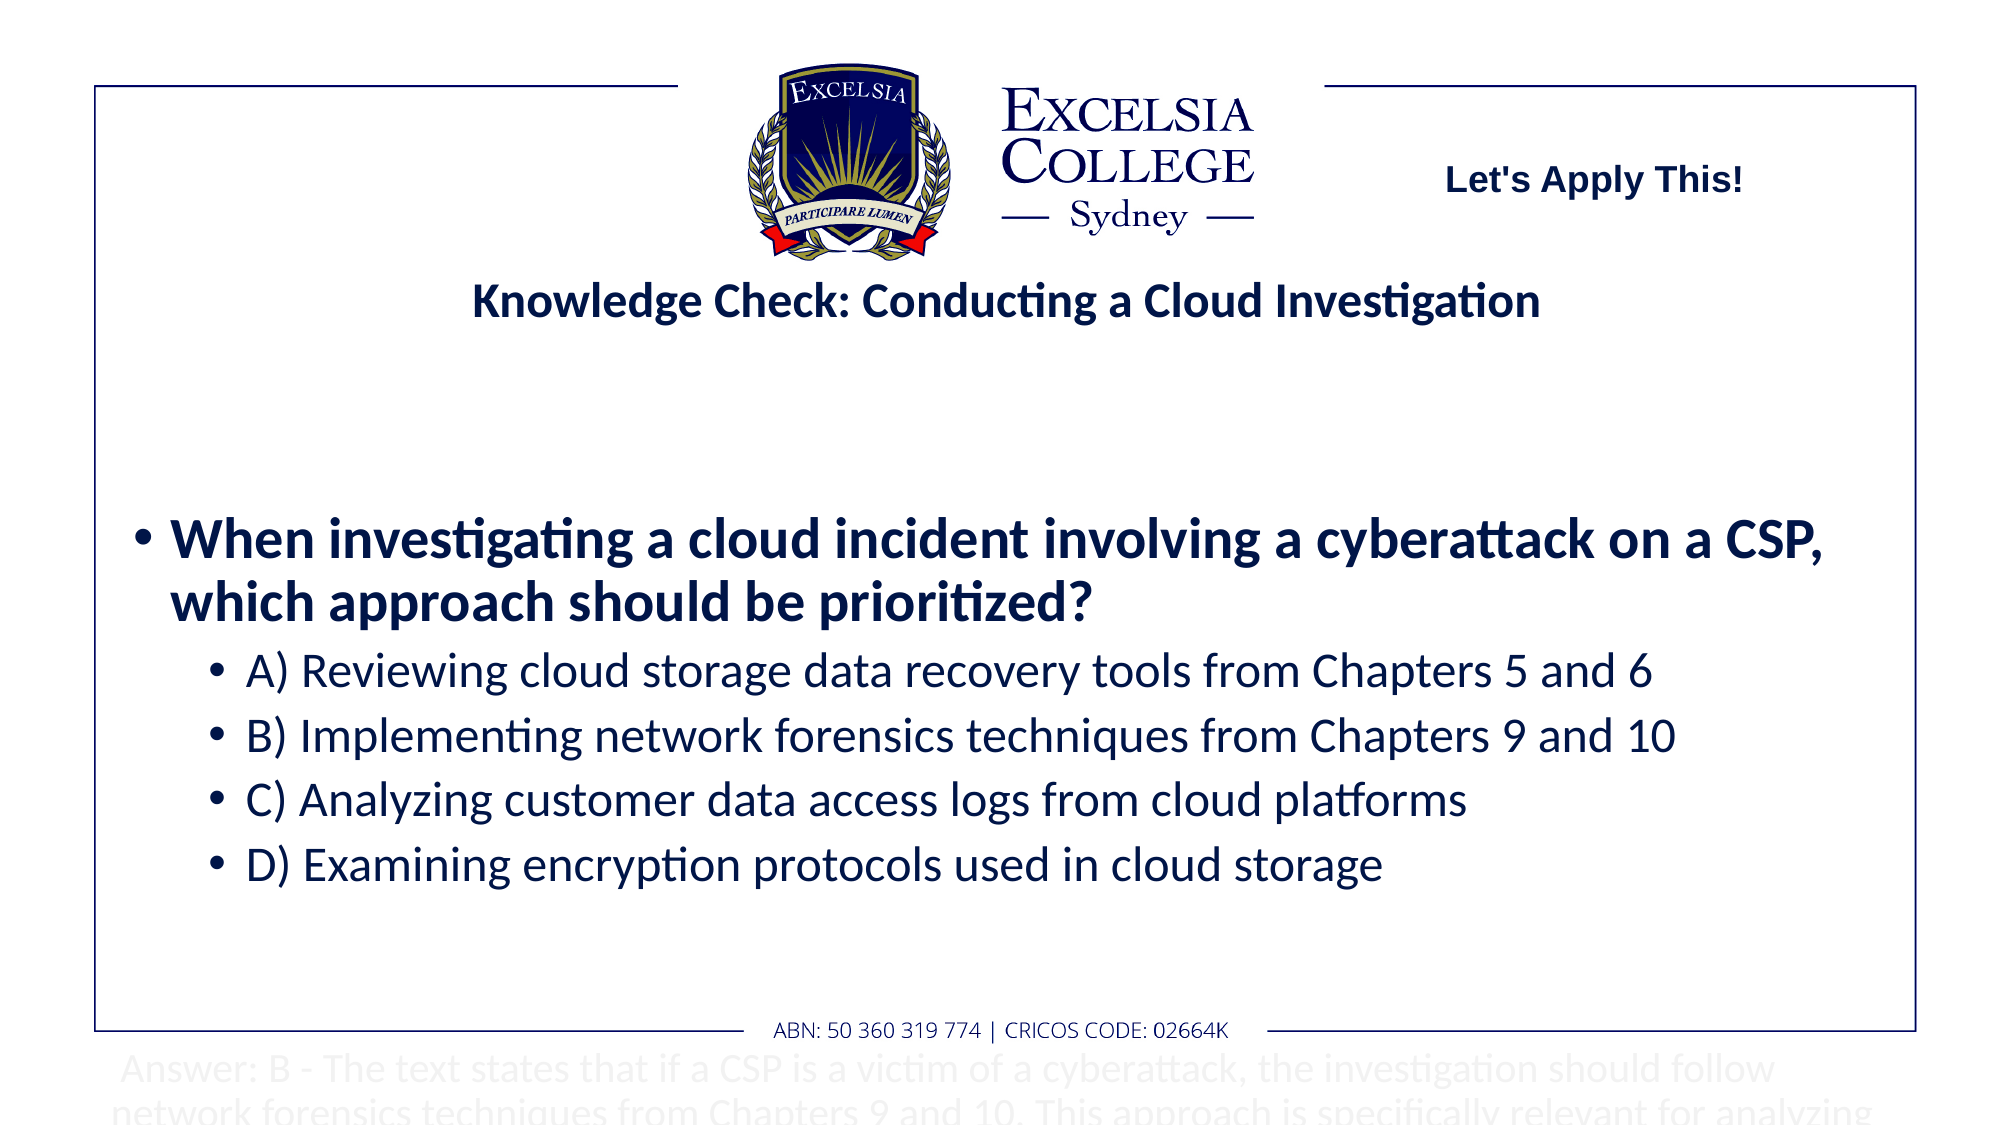

Let's Apply This!
# Knowledge Check: Conducting a Cloud Investigation

When investigating a cloud incident involving a cyberattack on a CSP, which approach should be prioritized?
A) Reviewing cloud storage data recovery tools from Chapters 5 and 6
B) Implementing network forensics techniques from Chapters 9 and 10
C) Analyzing customer data access logs from cloud platforms
D) Examining encryption protocols used in cloud storage

 Answer: B - The text states that if a CSP is a victim of a cyberattack, the investigation should follow network forensics techniques from Chapters 9 and 10. This approach is specifically relevant for analyzing network-based attacks.